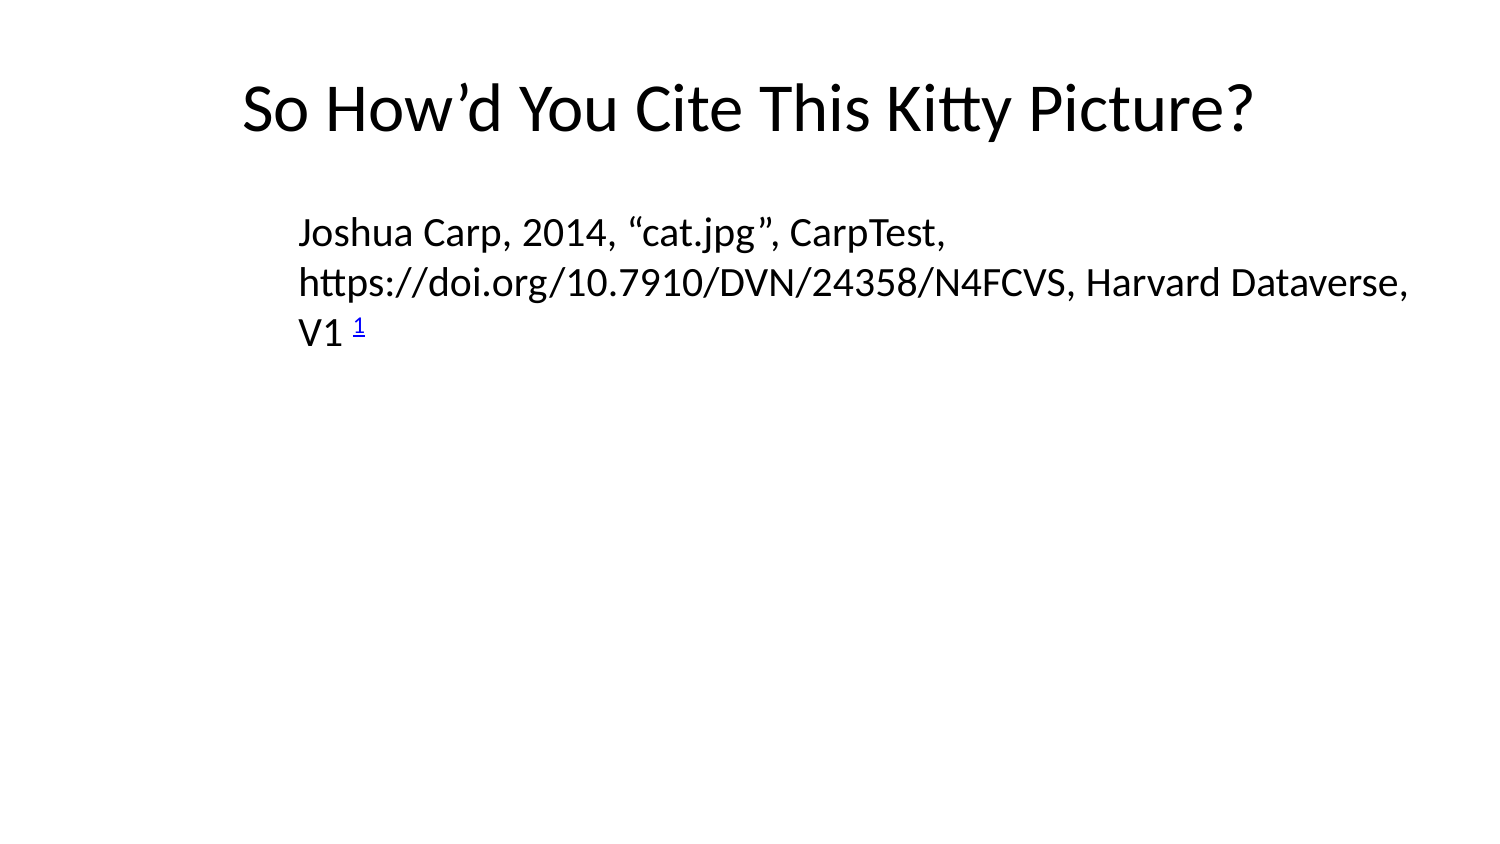

# So How’d You Cite This Kitty Picture?
Joshua Carp, 2014, “cat.jpg”, CarpTest, https://doi.org/10.7910/DVN/24358/N4FCVS, Harvard Dataverse, V1 1